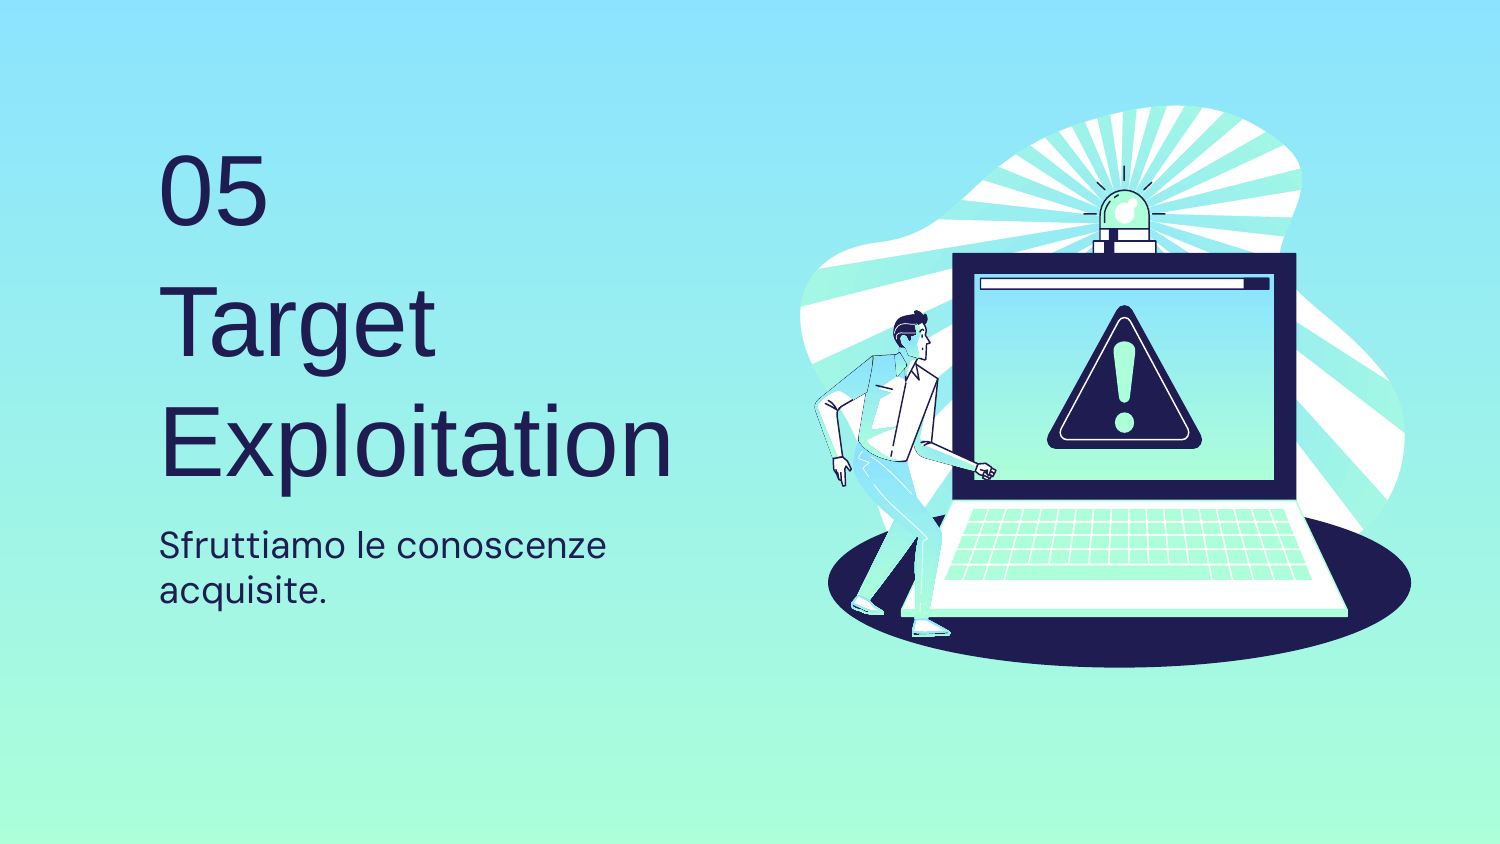

05
# Target Exploitation
Sfruttiamo le conoscenze acquisite.